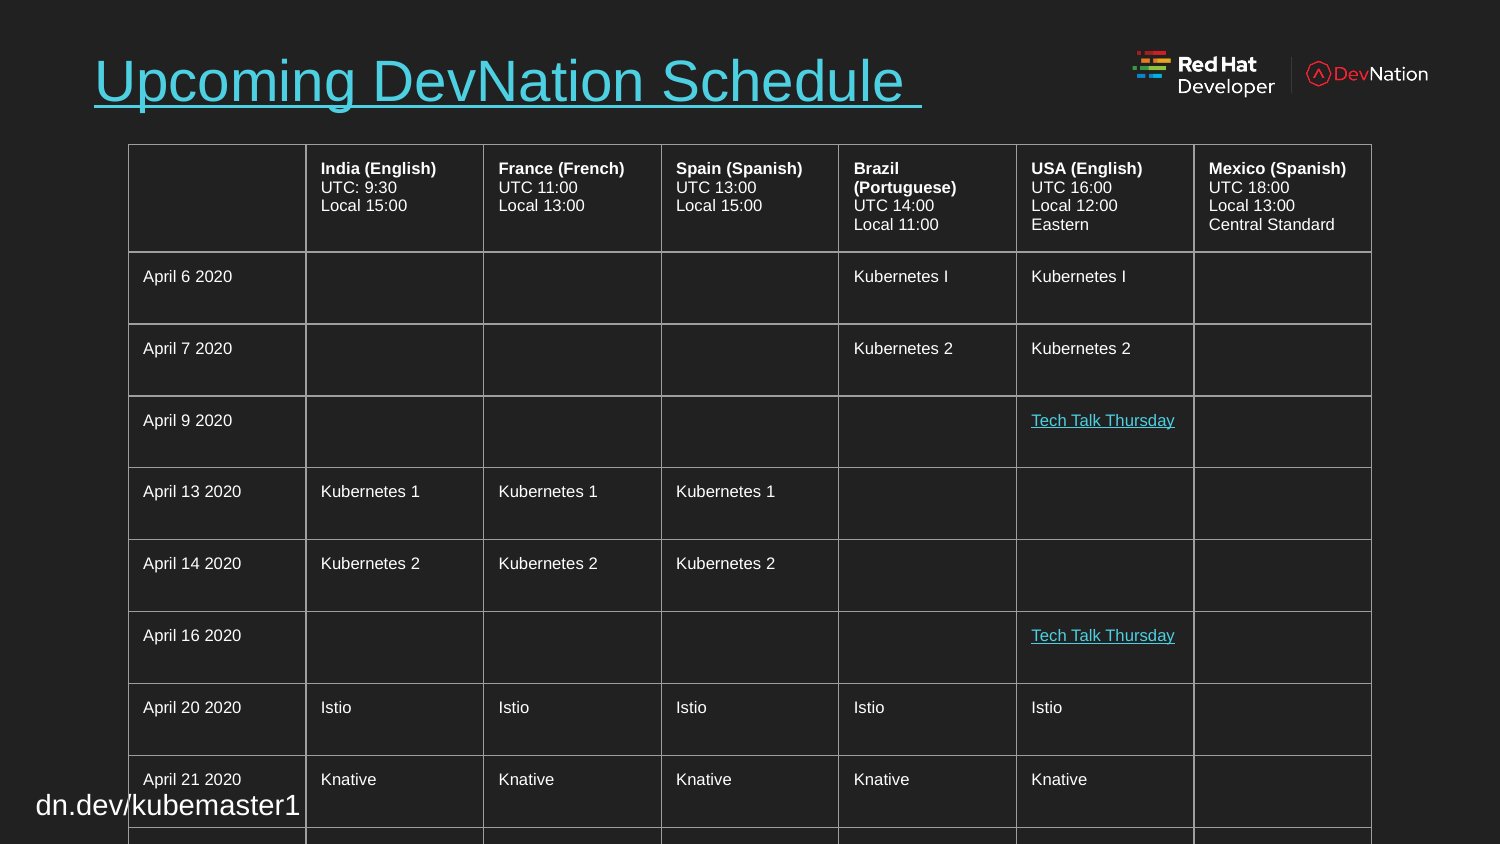

Upcoming DevNation Schedule
#
|  | India (English) UTC: 9:30 Local 15:00 | France (French) UTC 11:00 Local 13:00 | Spain (Spanish) UTC 13:00 Local 15:00 | Brazil (Portuguese) UTC 14:00 Local 11:00 | USA (English) UTC 16:00 Local 12:00 Eastern | Mexico (Spanish) UTC 18:00 Local 13:00 Central Standard |
| --- | --- | --- | --- | --- | --- | --- |
| April 6 2020 |  |  |  | Kubernetes I | Kubernetes I |  |
| April 7 2020 |  |  |  | Kubernetes 2 | Kubernetes 2 |  |
| April 9 2020 |  |  |  |  | Tech Talk Thursday |  |
| April 13 2020 | Kubernetes 1 | Kubernetes 1 | Kubernetes 1 |  |  |  |
| April 14 2020 | Kubernetes 2 | Kubernetes 2 | Kubernetes 2 |  |  |  |
| April 16 2020 |  |  |  |  | Tech Talk Thursday |  |
| April 20 2020 | Istio | Istio | Istio | Istio | Istio |  |
| April 21 2020 | Knative | Knative | Knative | Knative | Knative |  |
| April 22 2020 | Tekton | Tekton | Tekton | Tekton | Tekton |  |
| April 23 2020 |  |  |  |  | Tech Talk Thursday |  |